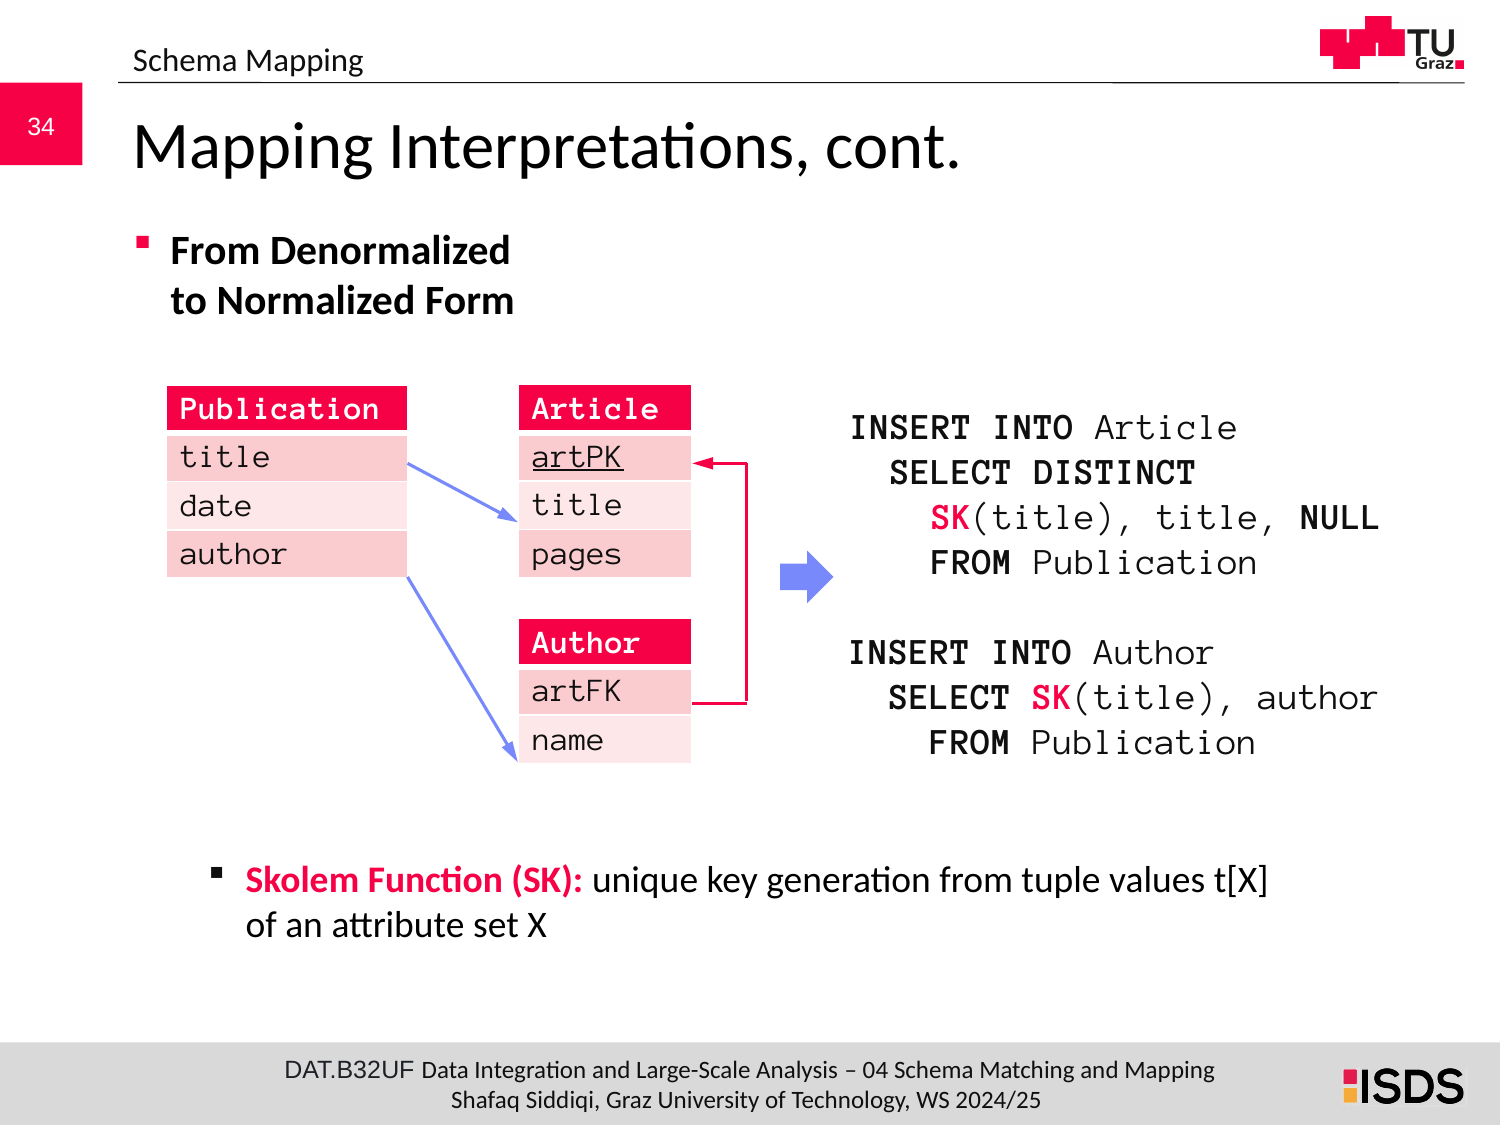

Schema Mapping
# Mapping Interpretations, cont.
From Denormalized
to Normalized Form

Skolem Function (SK): unique key generation from tuple values t[X]
of an attribute set X
| Article |
| --- |
| artPK |
| title |
| pages |
| Publication |
| --- |
| title |
| date |
| author |
INSERT INTO Article
  SELECT DISTINCT
    SK(title), title, NULL
    FROM Publication

| Author |
| --- |
| artFK |
| name |
INSERT INTO Author
  SELECT SK(title), author
    FROM Publication